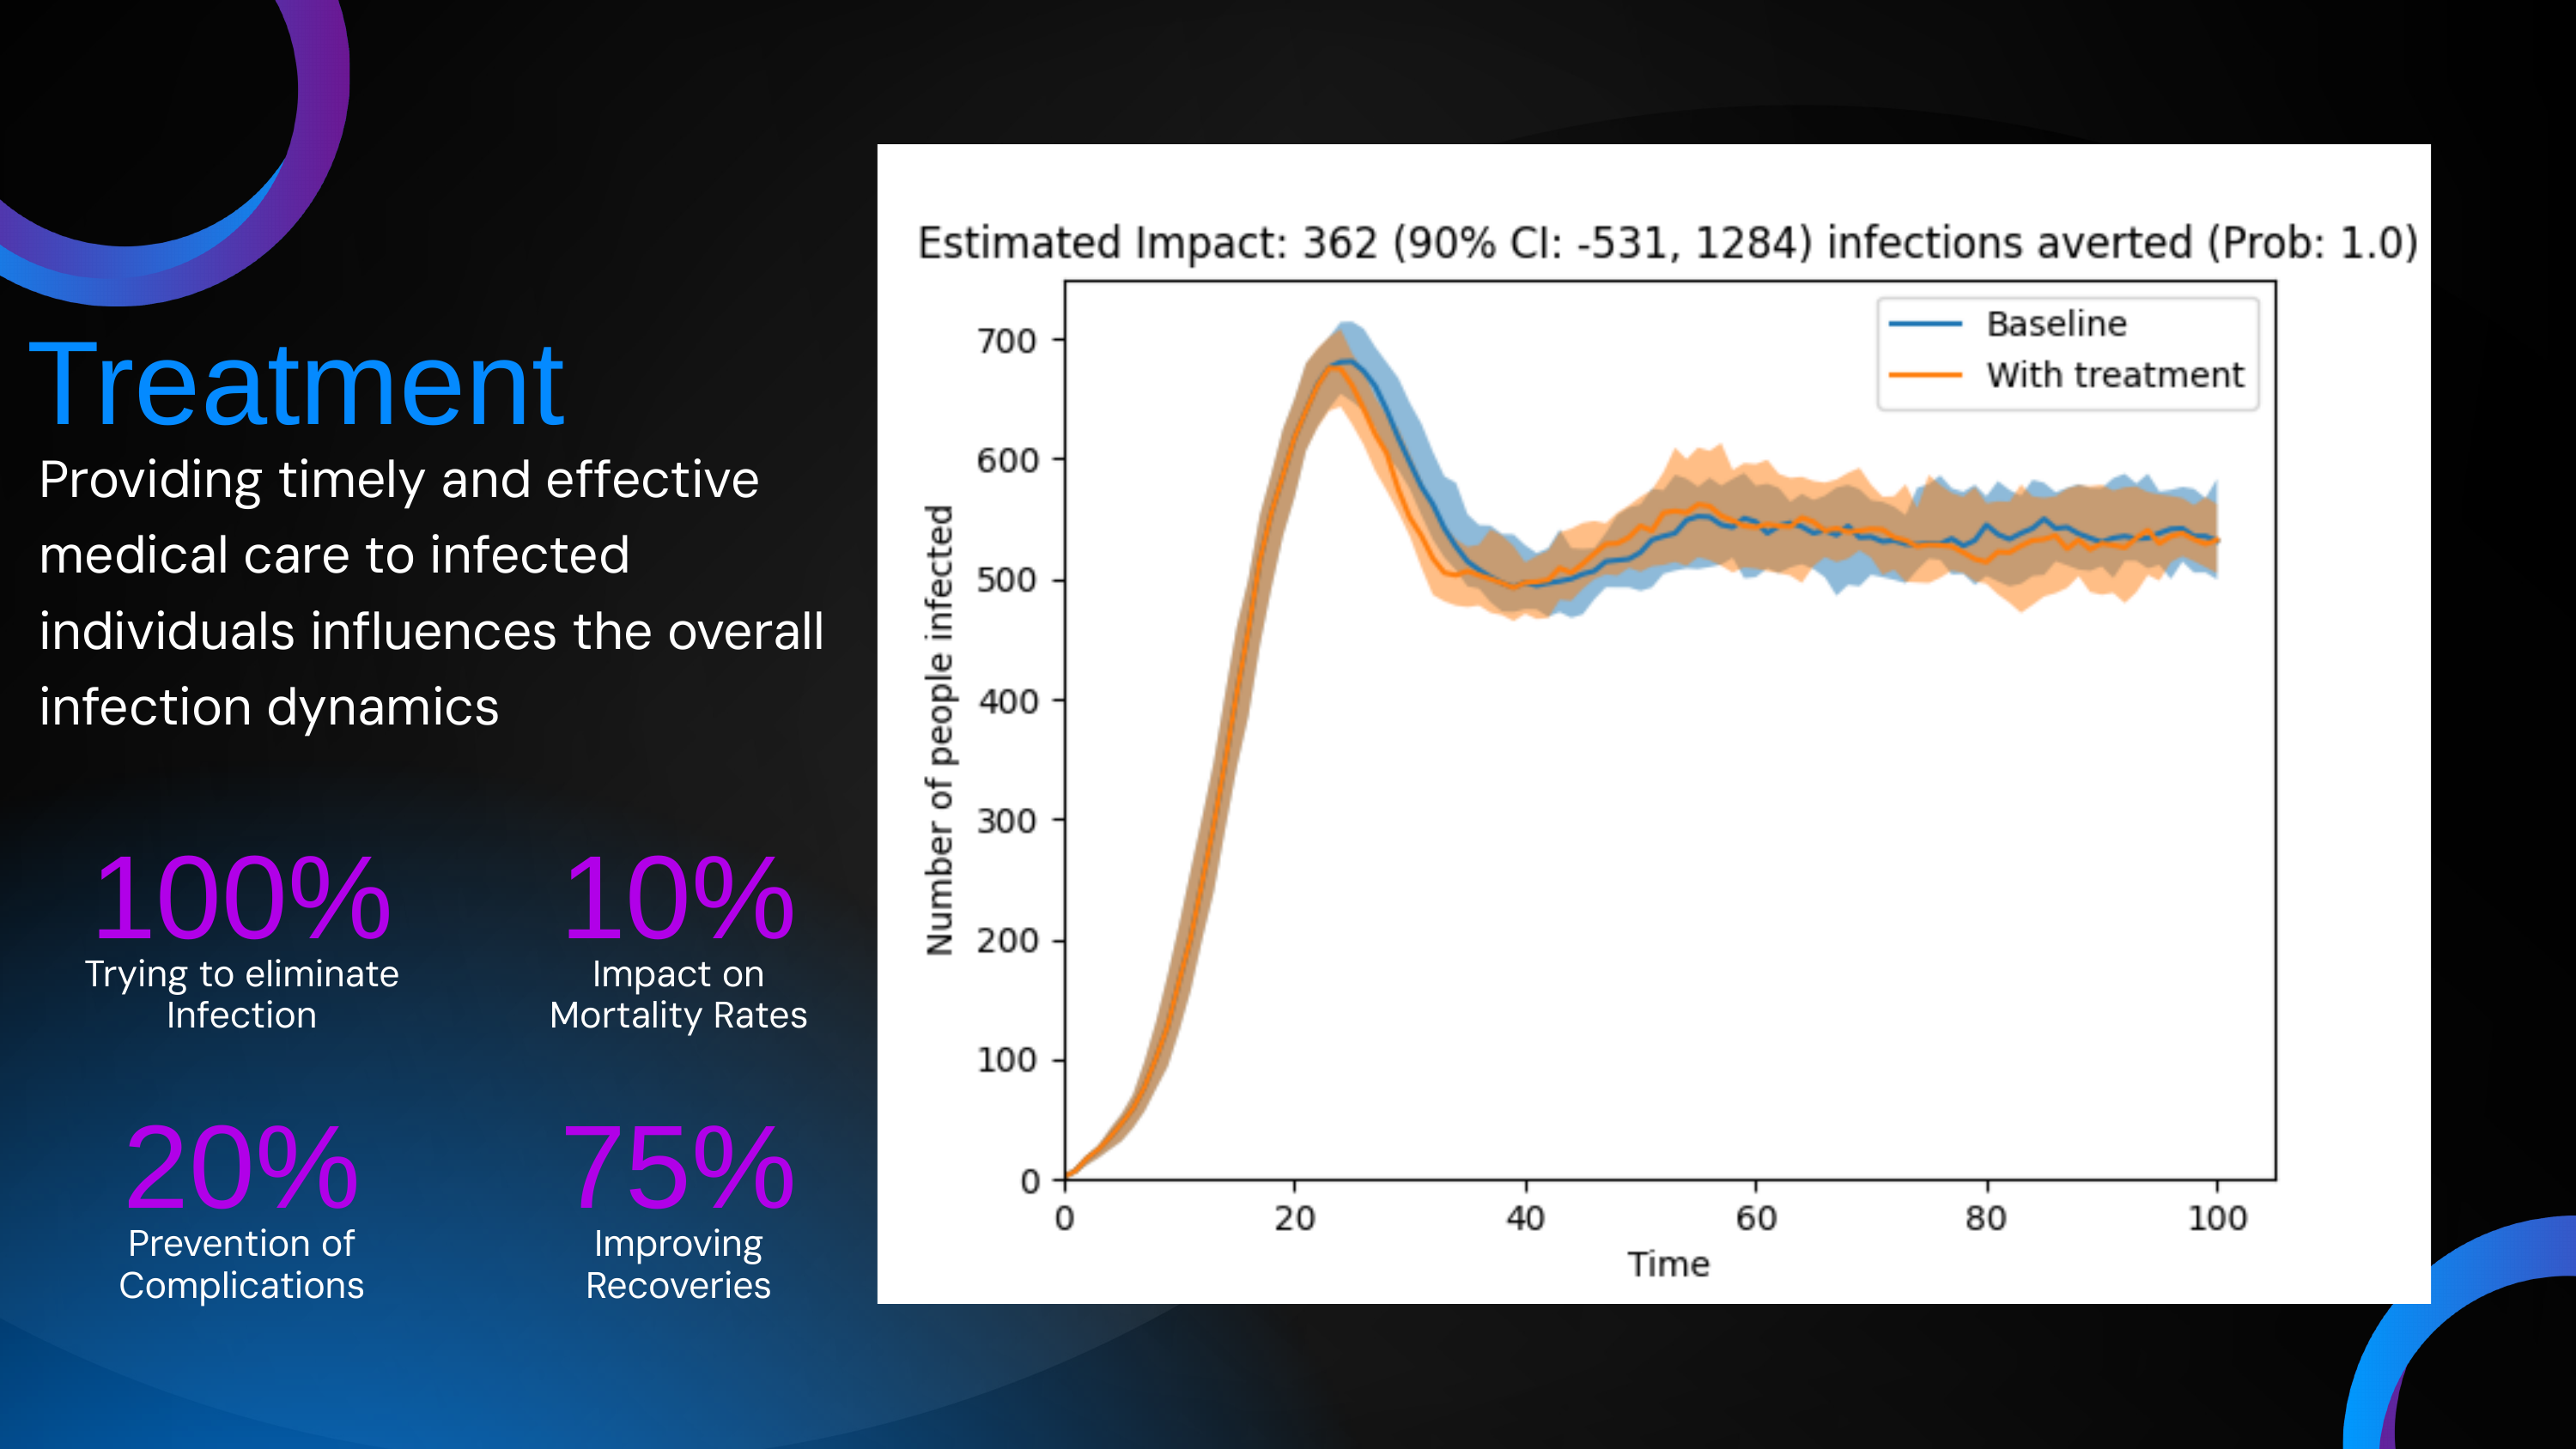

Treatment
Providing timely and effective medical care to infected individuals influences the overall infection dynamics

100%
10%
Trying to eliminate Infection
Impact on Mortality Rates
20%
75%
Prevention of Complications
Improving Recoveries